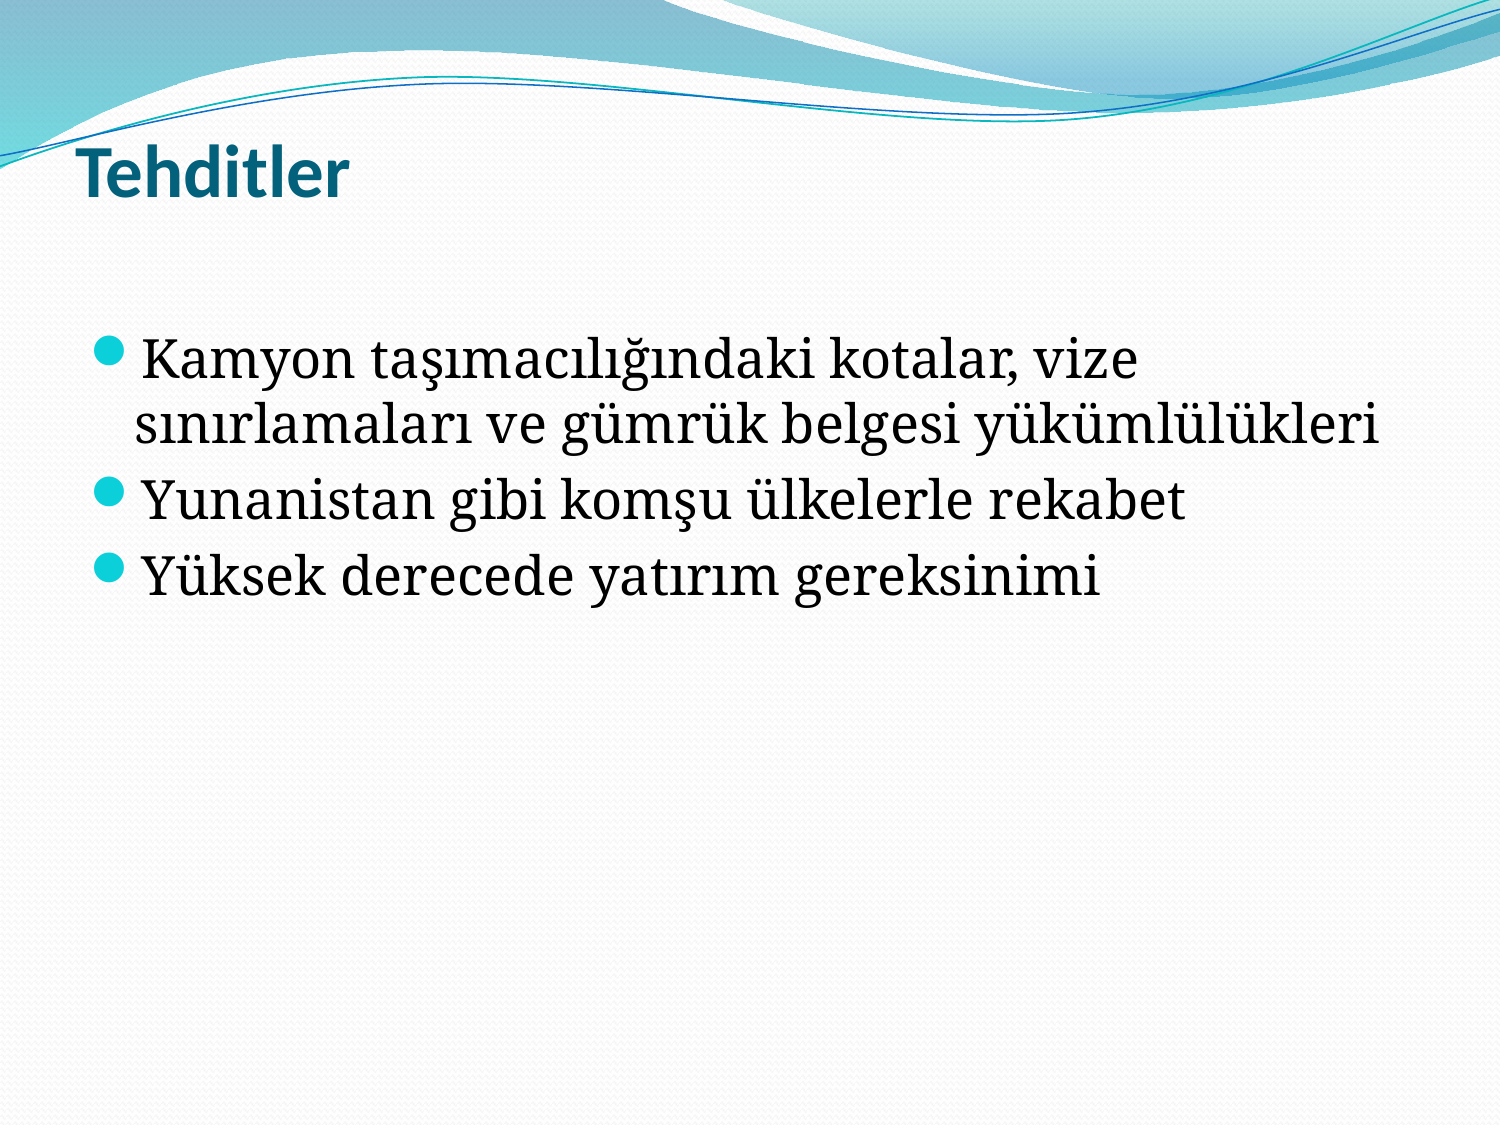

# Tehditler
Kamyon taşımacılığındaki kotalar, vize sınırlamaları ve gümrük belgesi yükümlülükleri
Yunanistan gibi komşu ülkelerle rekabet
Yüksek derecede yatırım gereksinimi